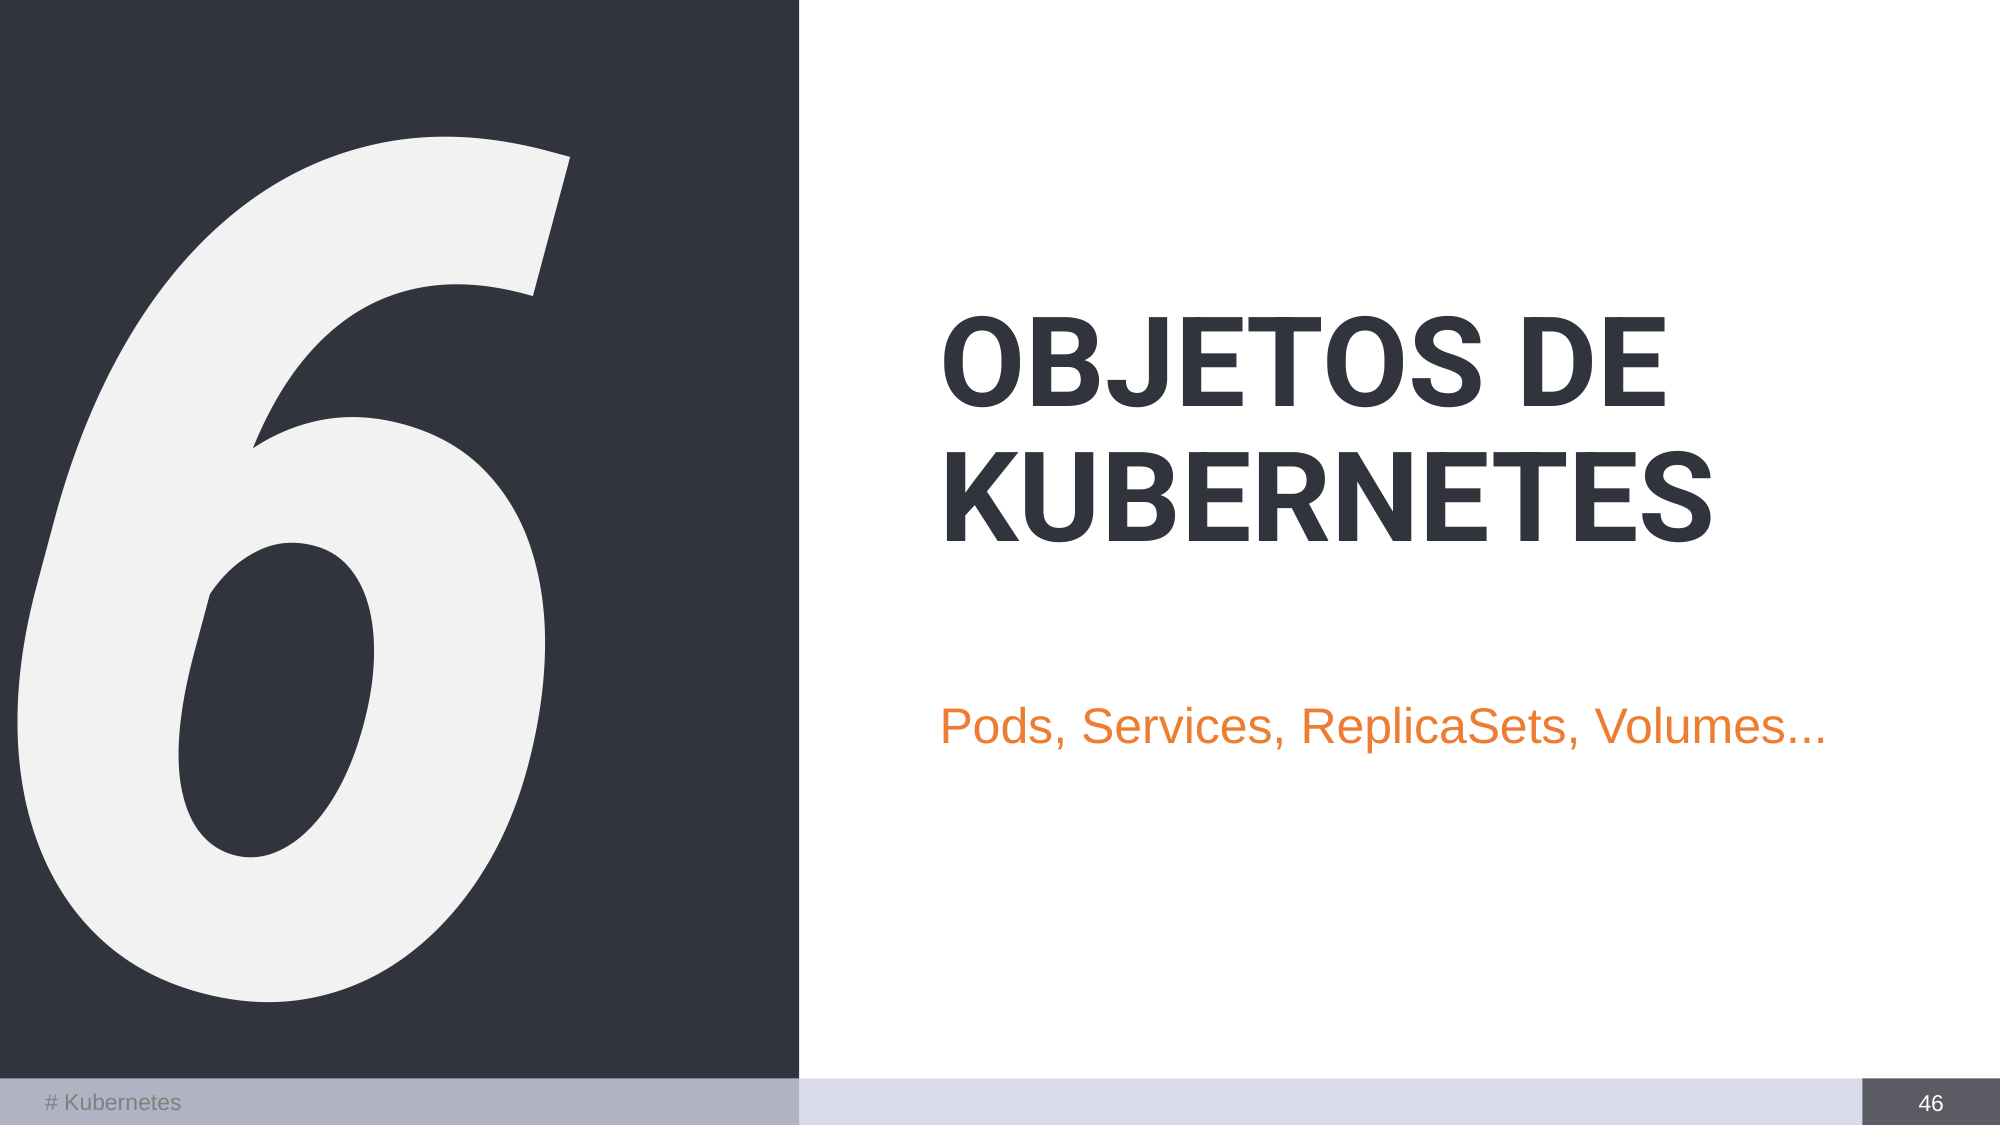

6
# OBJETOS DE KUBERNETES
Pods, Services, ReplicaSets, Volumes...
# Kubernetes
46